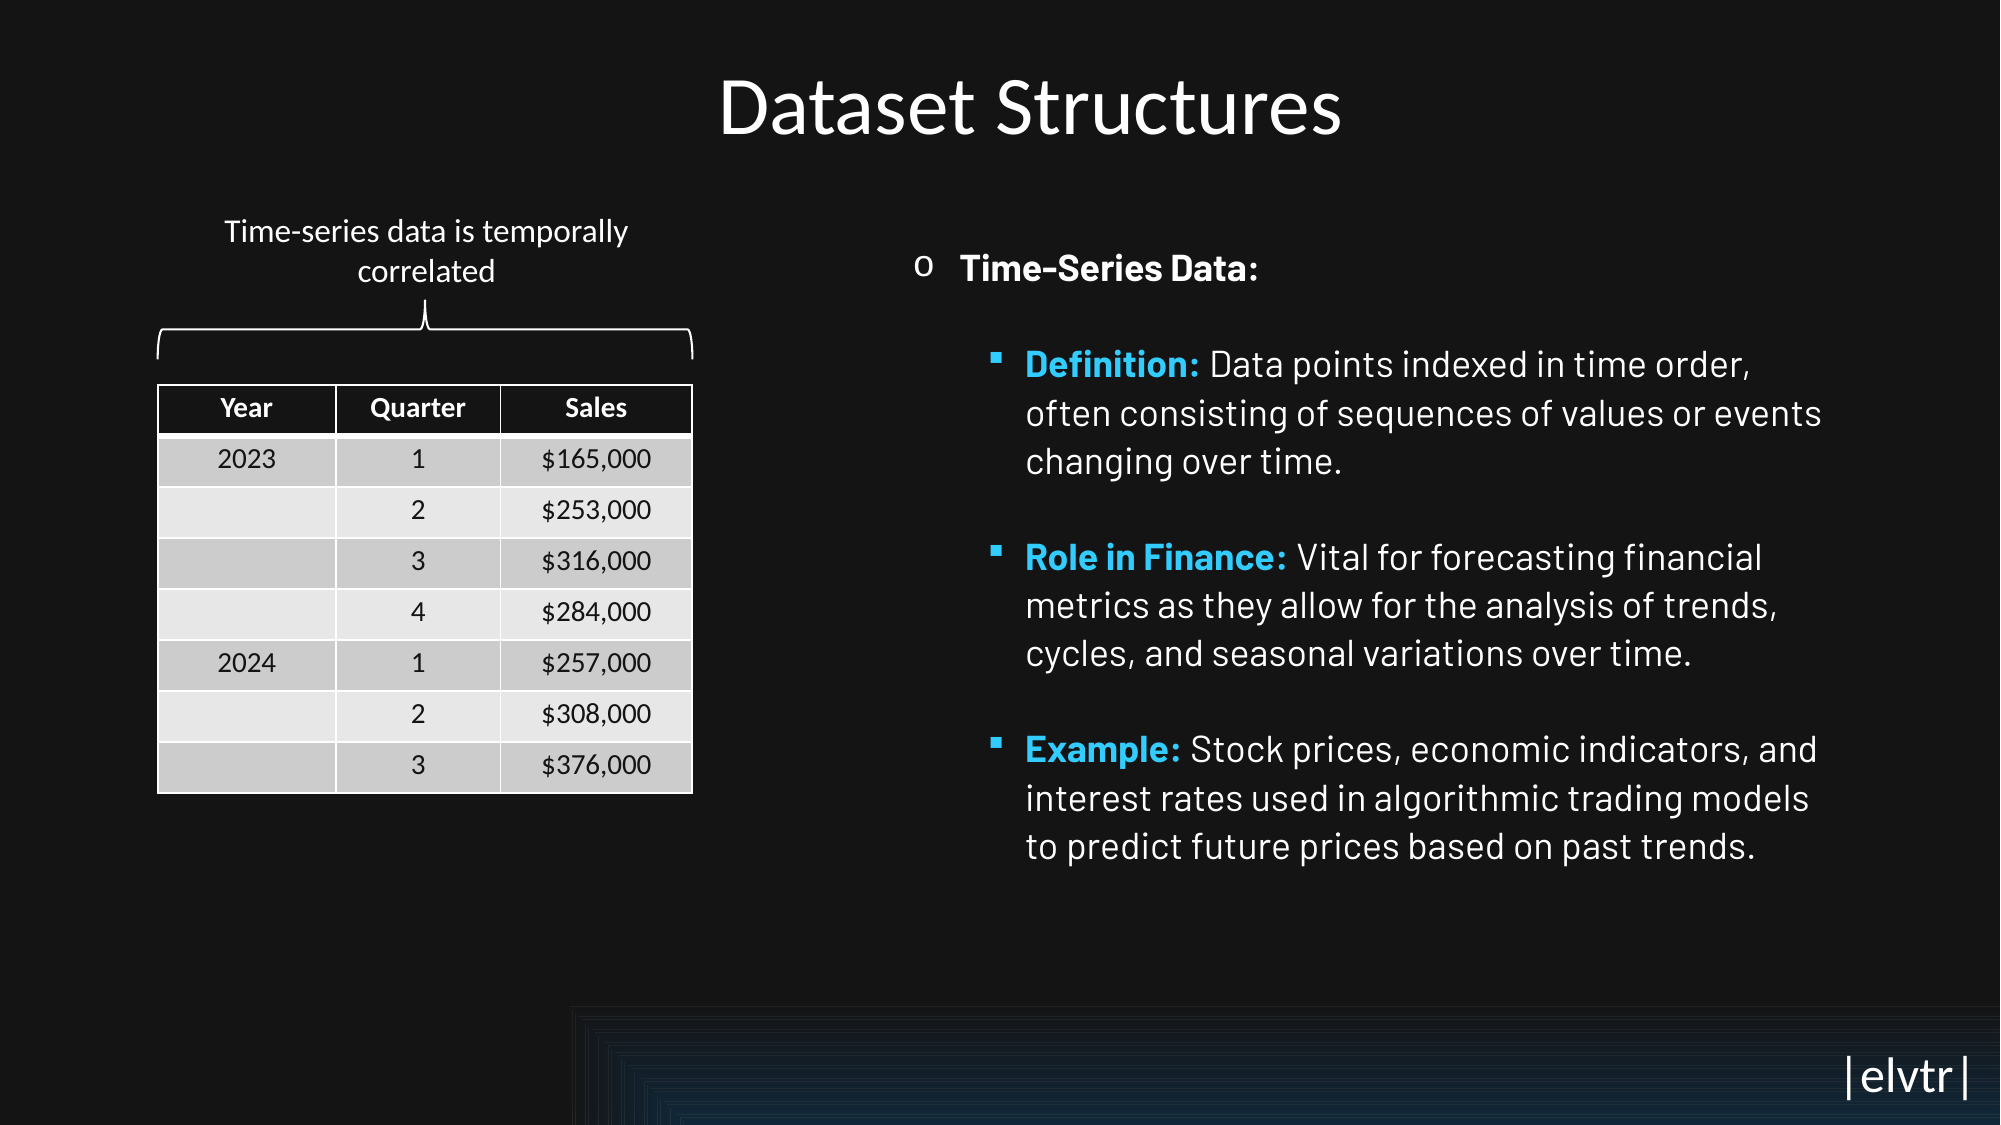

Dataset Structures

Time-series data is temporally correlated
Time-Series Data:

Definition: Data points indexed in time order, often consisting of sequences of values or events changing over time.

Role in Finance: Vital for forecasting financial metrics as they allow for the analysis of trends, cycles, and seasonal variations over time.

Example: Stock prices, economic indicators, and interest rates used in algorithmic trading models to predict future prices based on past trends.

| Year | Quarter | Sales |
| --- | --- | --- |
| 2023 | 1 | $165,000 |
|  | 2 | $253,000 |
|  | 3 | $316,000 |
|  | 4 | $284,000 |
| 2024 | 1 | $257,000 |
|  | 2 | $308,000 |
|  | 3 | $376,000 |
|elvtr|